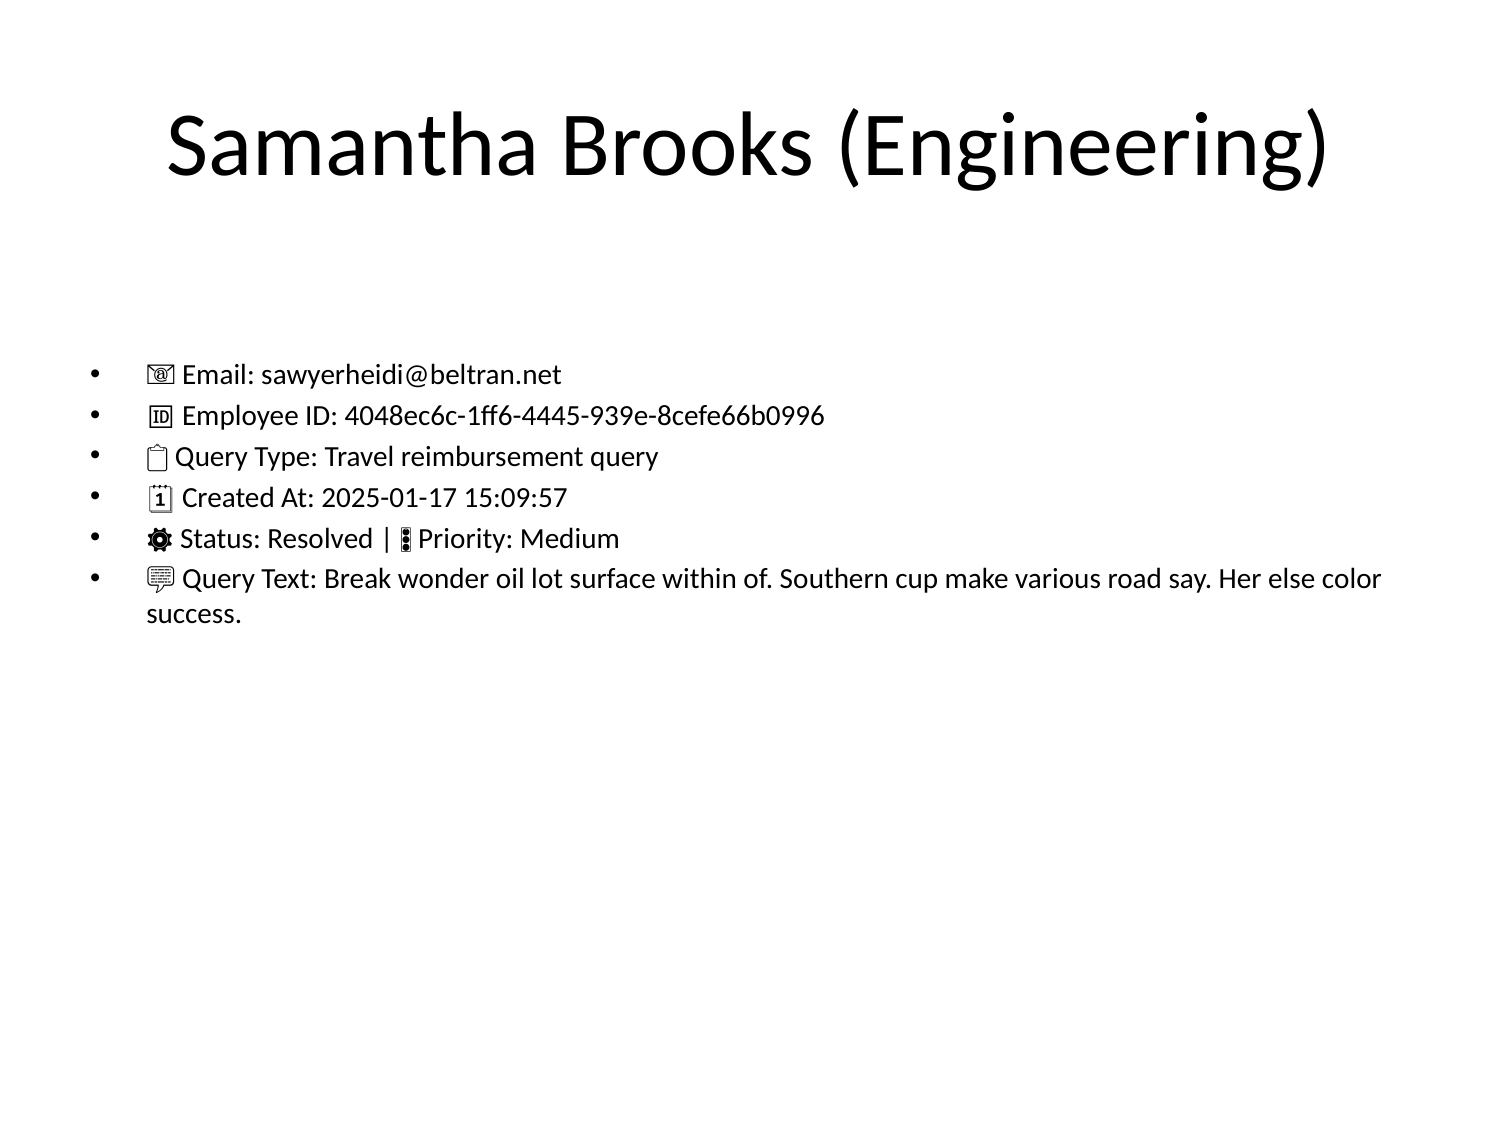

# Samantha Brooks (Engineering)

📧 Email: sawyerheidi@beltran.net
🆔 Employee ID: 4048ec6c-1ff6-4445-939e-8cefe66b0996
📋 Query Type: Travel reimbursement query
🗓 Created At: 2025-01-17 15:09:57
⚙ Status: Resolved | 🚦 Priority: Medium
💬 Query Text: Break wonder oil lot surface within of. Southern cup make various road say. Her else color success.